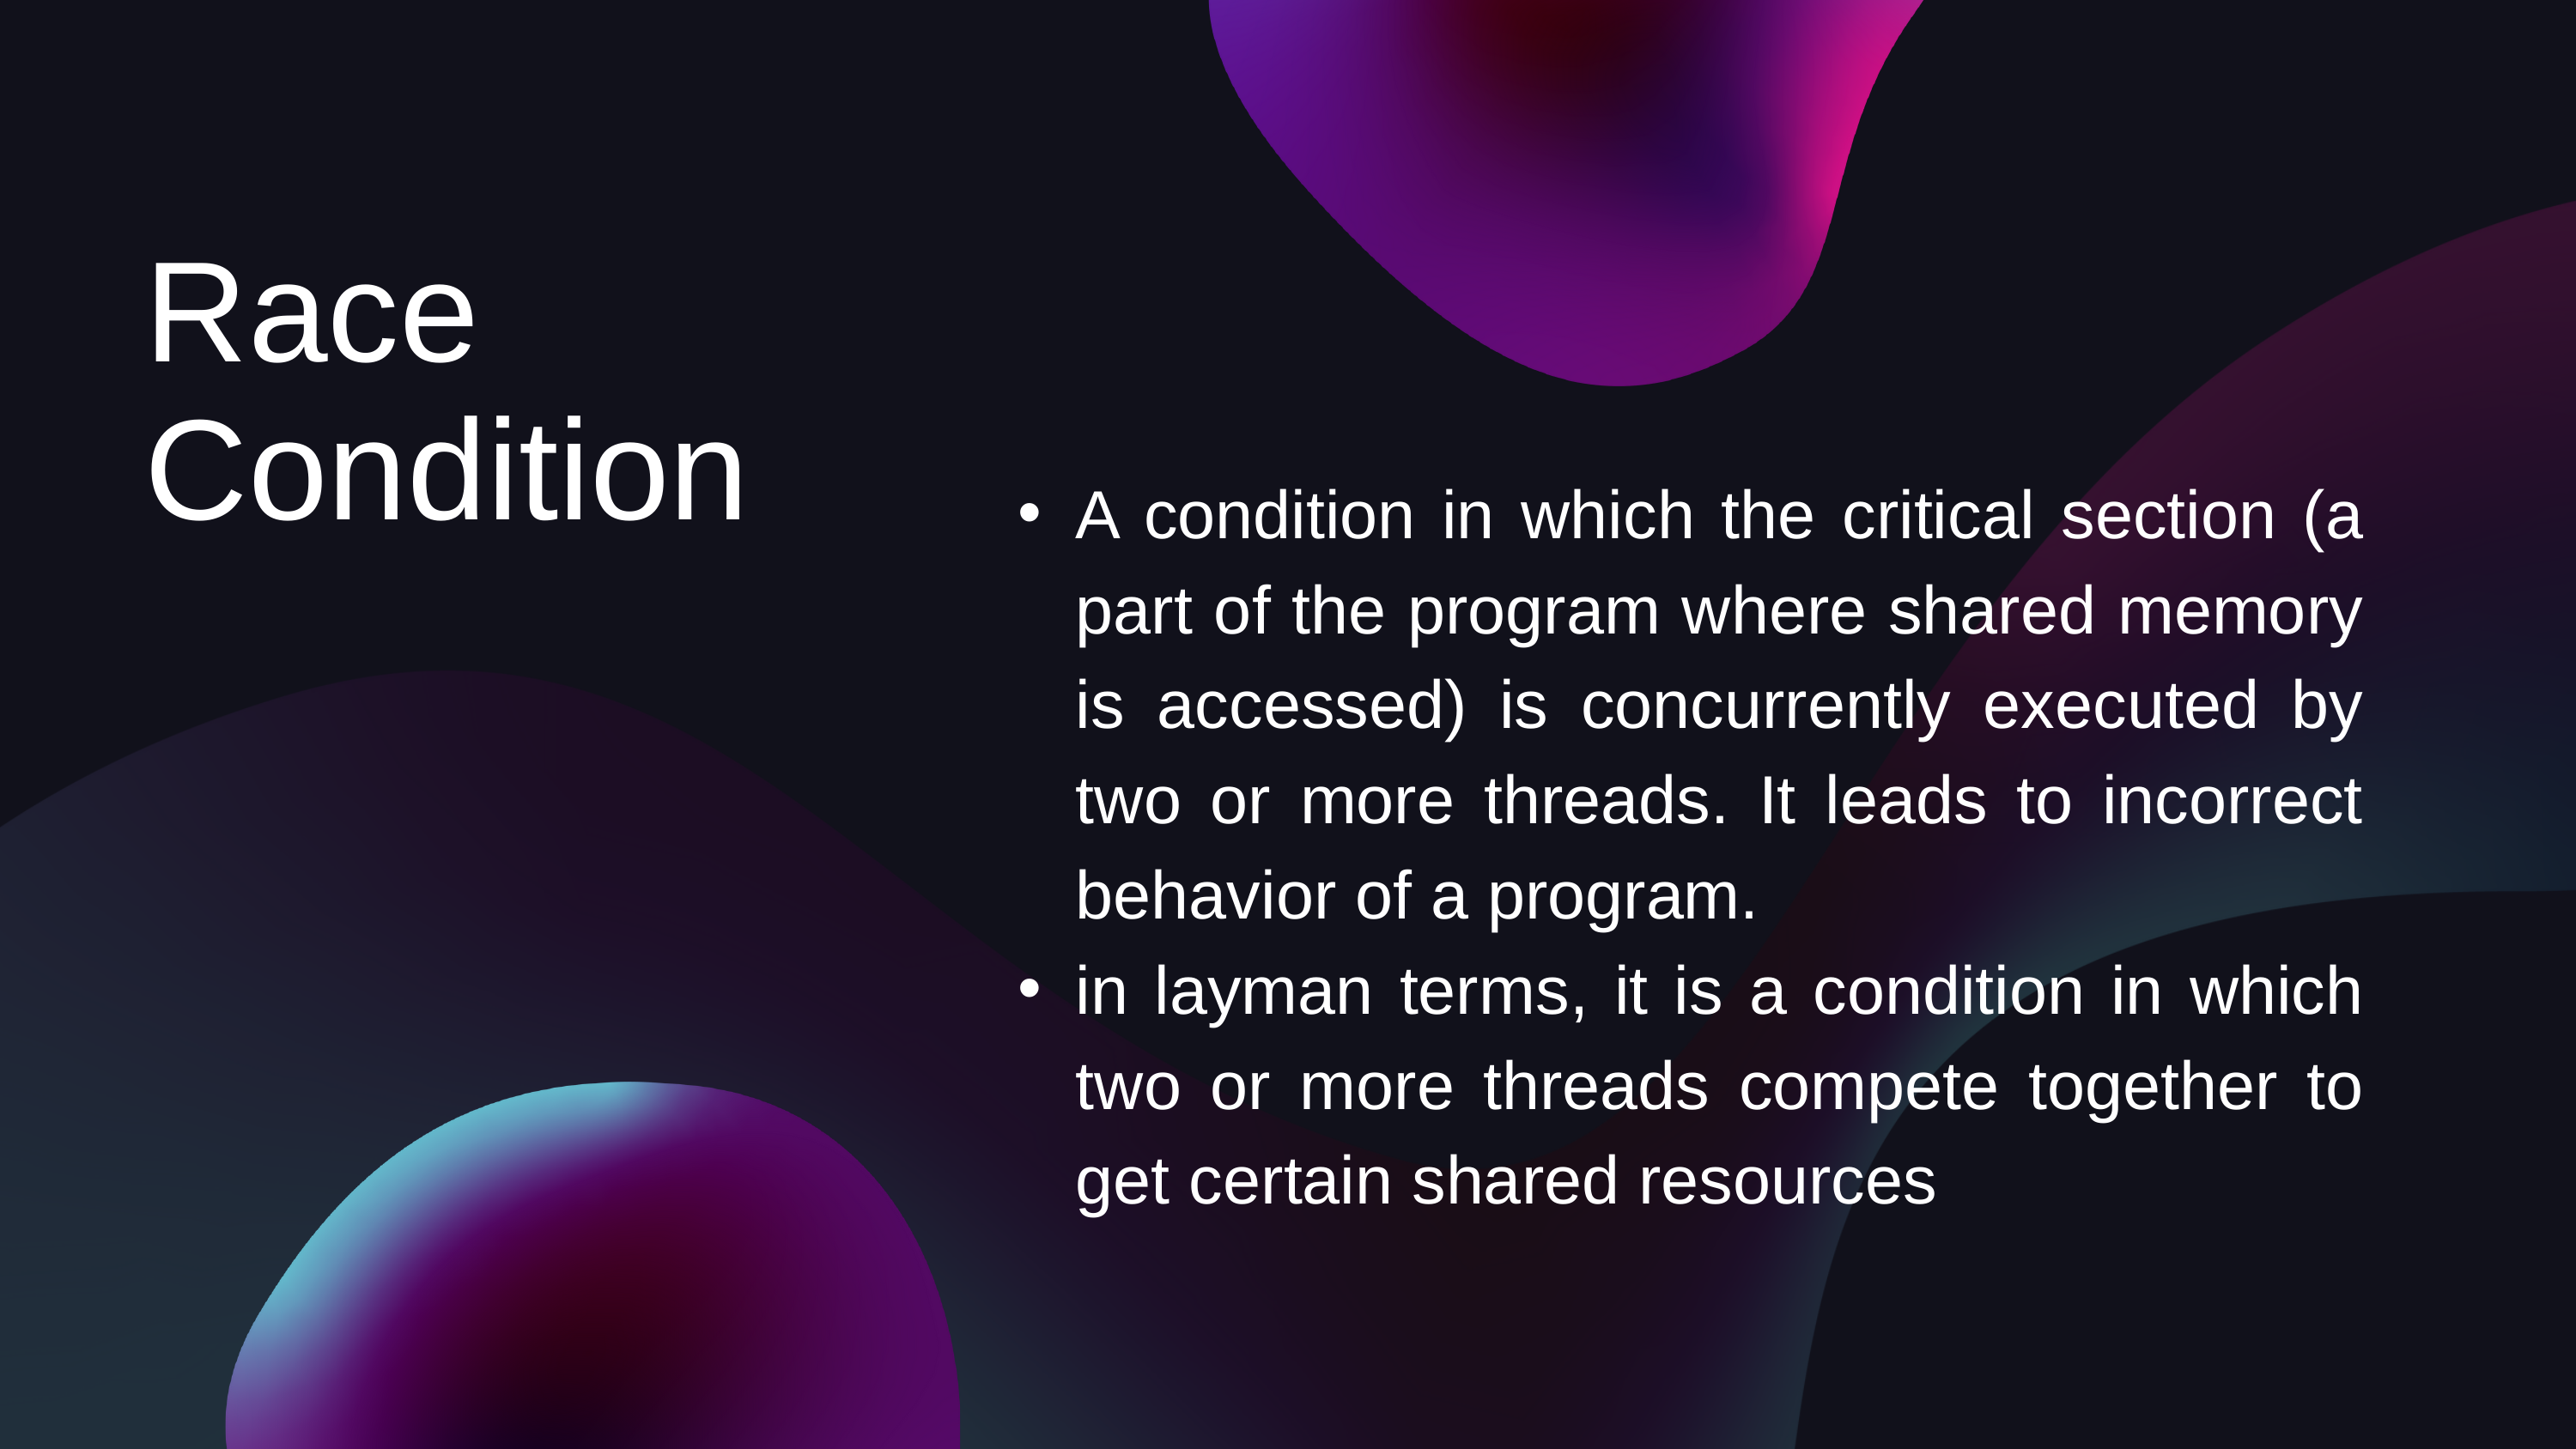

Race Condition
A condition in which the critical section (a part of the program where shared memory is accessed) is concurrently executed by two or more threads. It leads to incorrect behavior of a program.
in layman terms, it is a condition in which two or more threads compete together to get certain shared resources